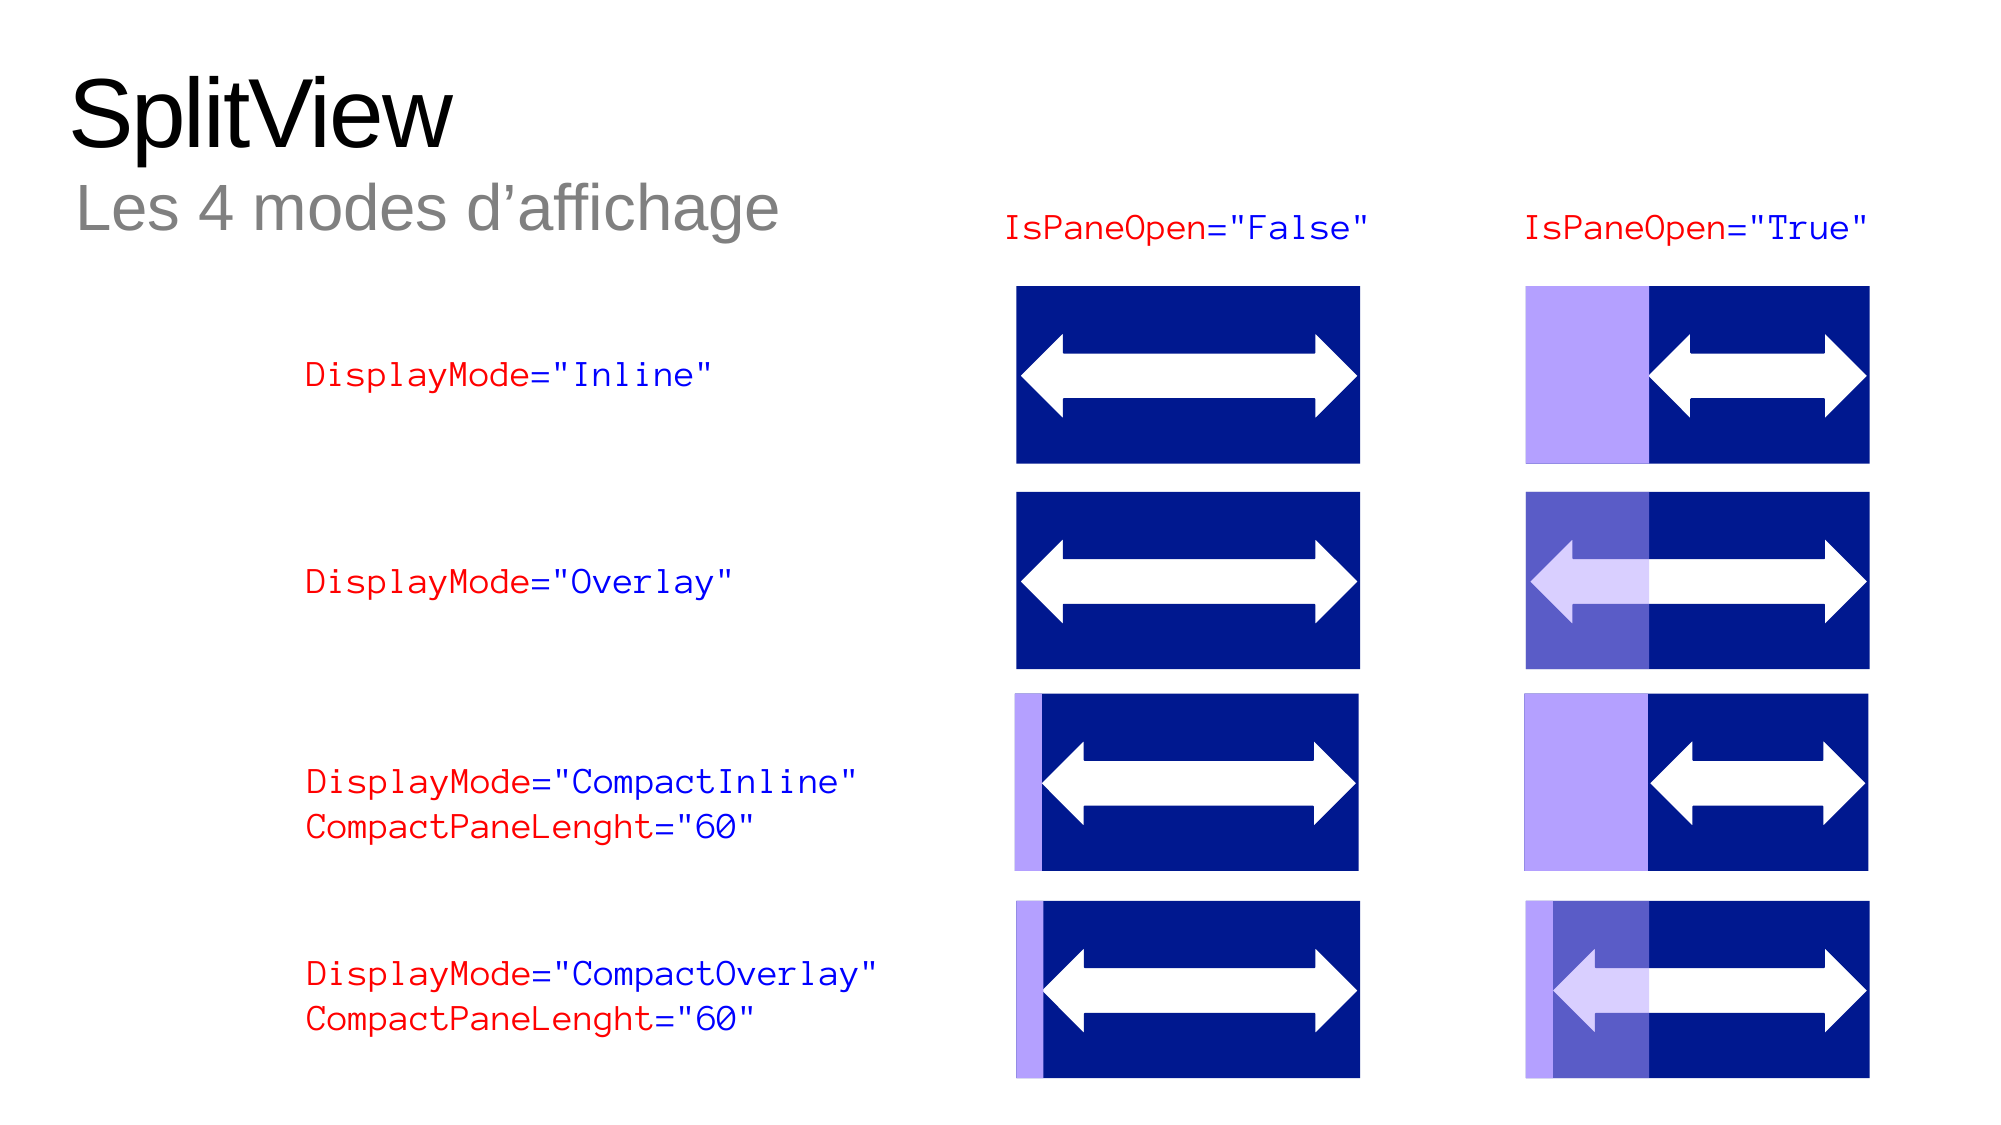

# SplitView
Les 4 modes d’affichage
IsPaneOpen="False"
IsPaneOpen="True"

DisplayMode="Inline"

DisplayMode="Overlay"

DisplayMode="CompactInline"
CompactPaneLenght="60"

DisplayMode="CompactOverlay"
CompactPaneLenght="60"